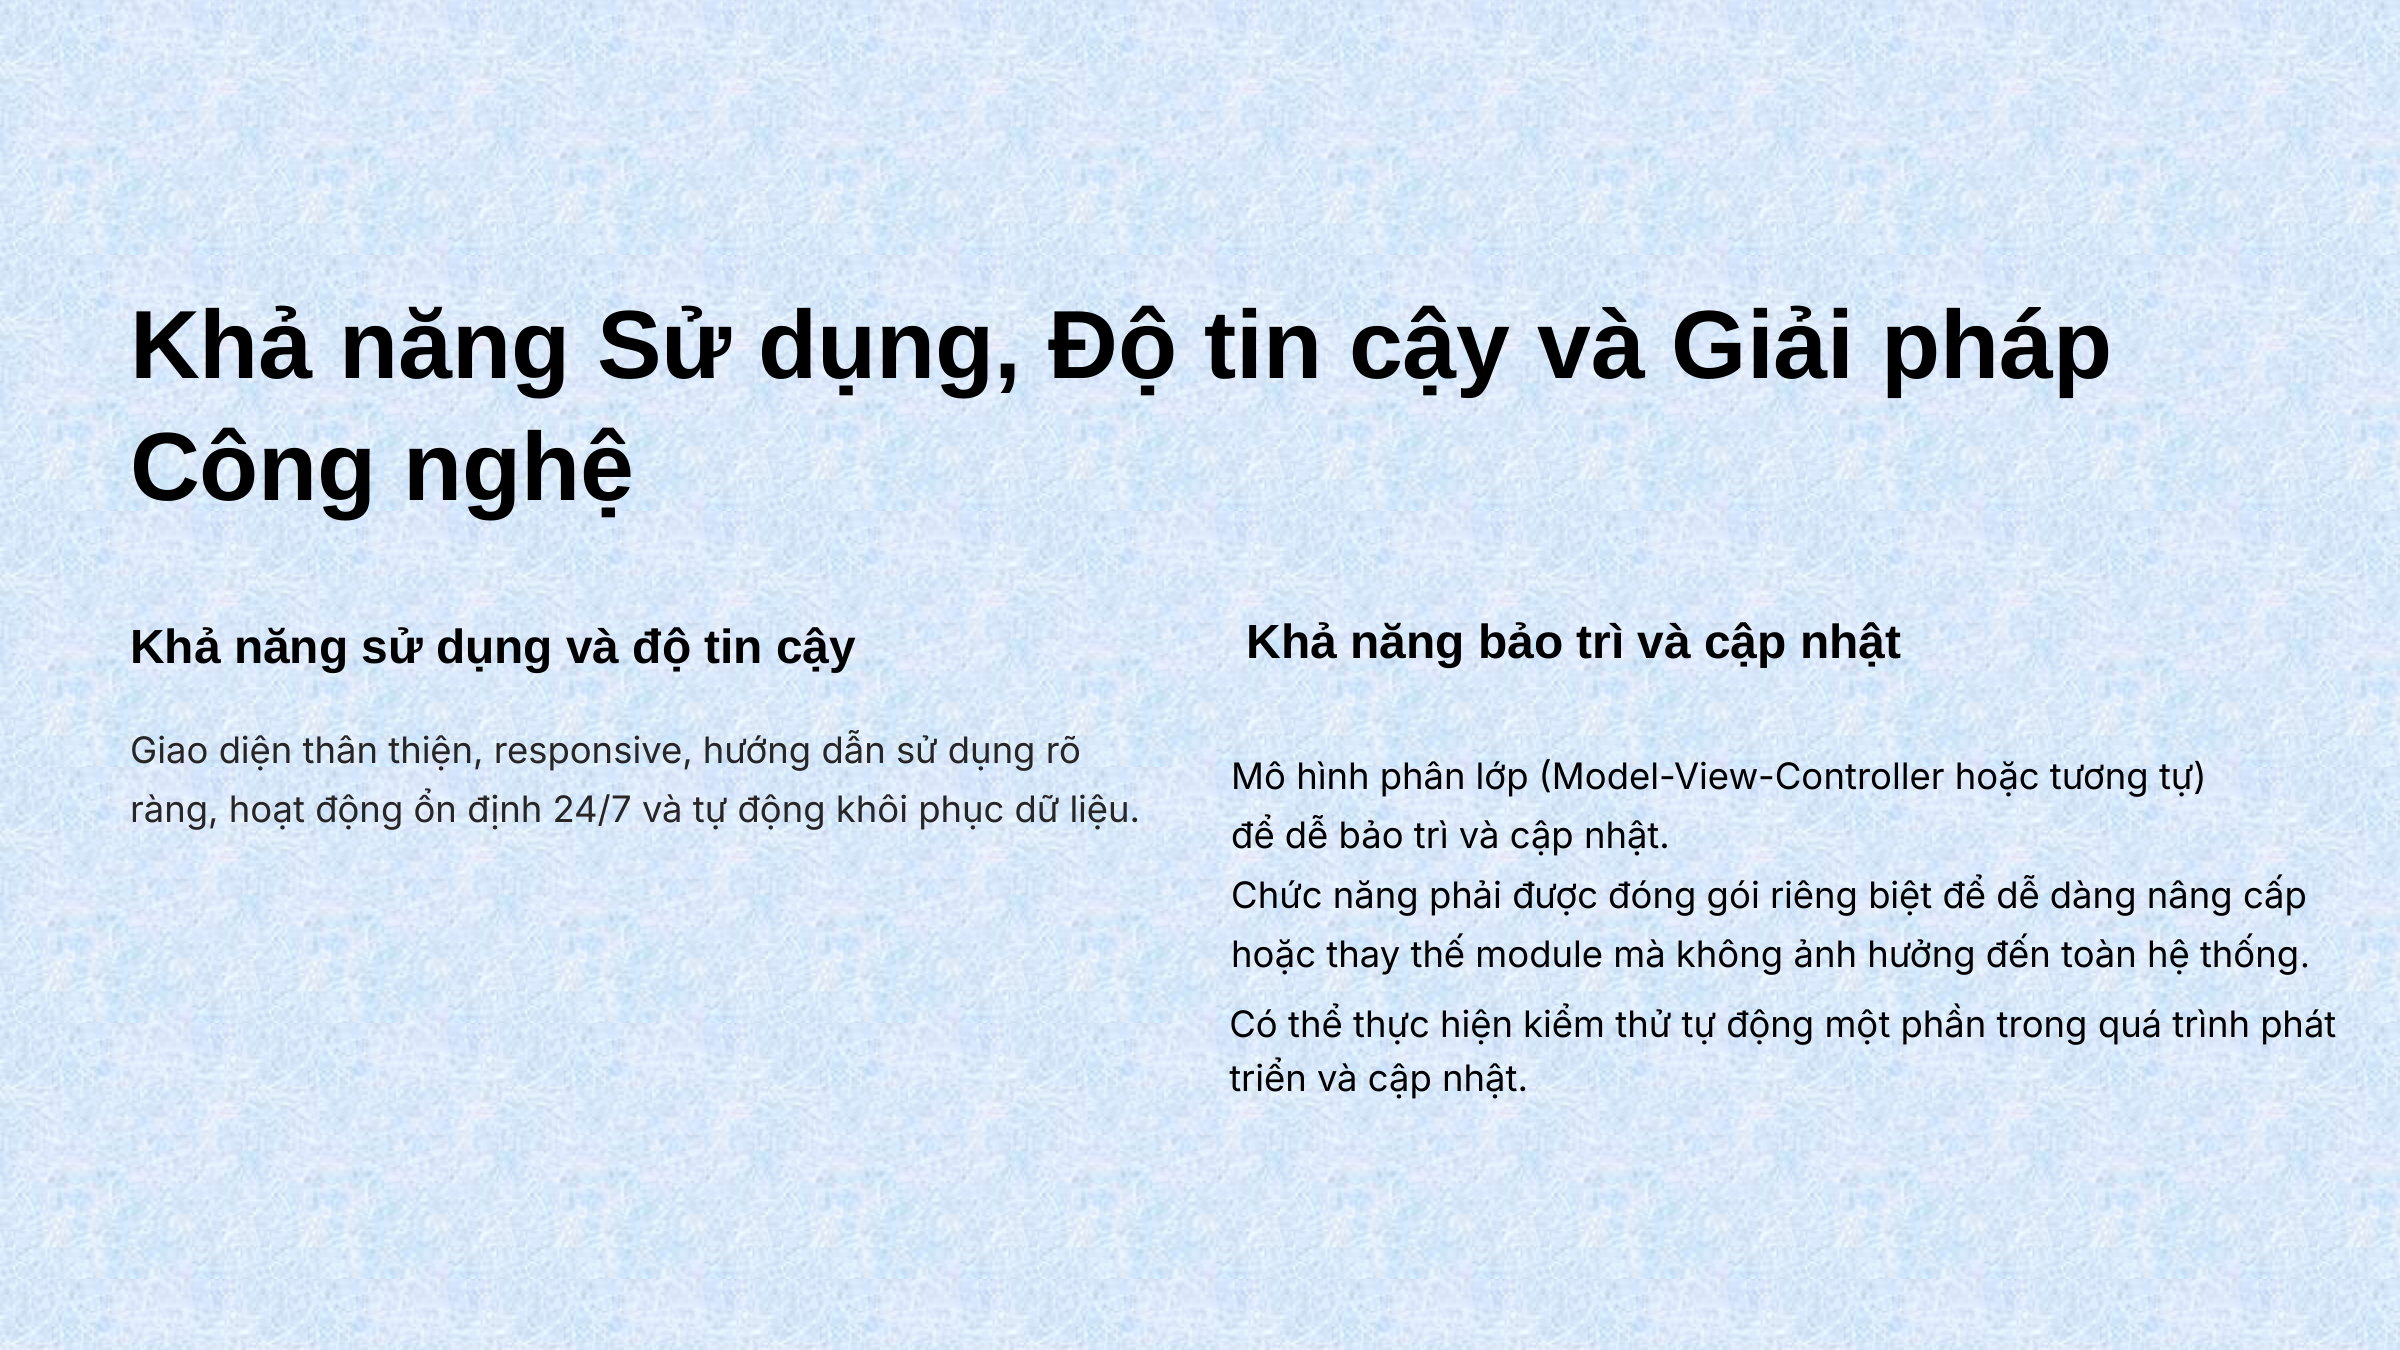

Khả năng Sử dụng, Độ tin cậy và Giải pháp Công nghệ
Khả năng bảo trì và cập nhật
Khả năng sử dụng và độ tin cậy
Giao diện thân thiện, responsive, hướng dẫn sử dụng rõ ràng, hoạt động ổn định 24/7 và tự động khôi phục dữ liệu.
Mô hình phân lớp (Model-View-Controller hoặc tương tự)
để dễ bảo trì và cập nhật.

Chức năng phải được đóng gói riêng biệt để dễ dàng nâng cấp
hoặc thay thế module mà không ảnh hưởng đến toàn hệ thống.
Có thể thực hiện kiểm thử tự động một phần trong quá trình phát triển và cập nhật.